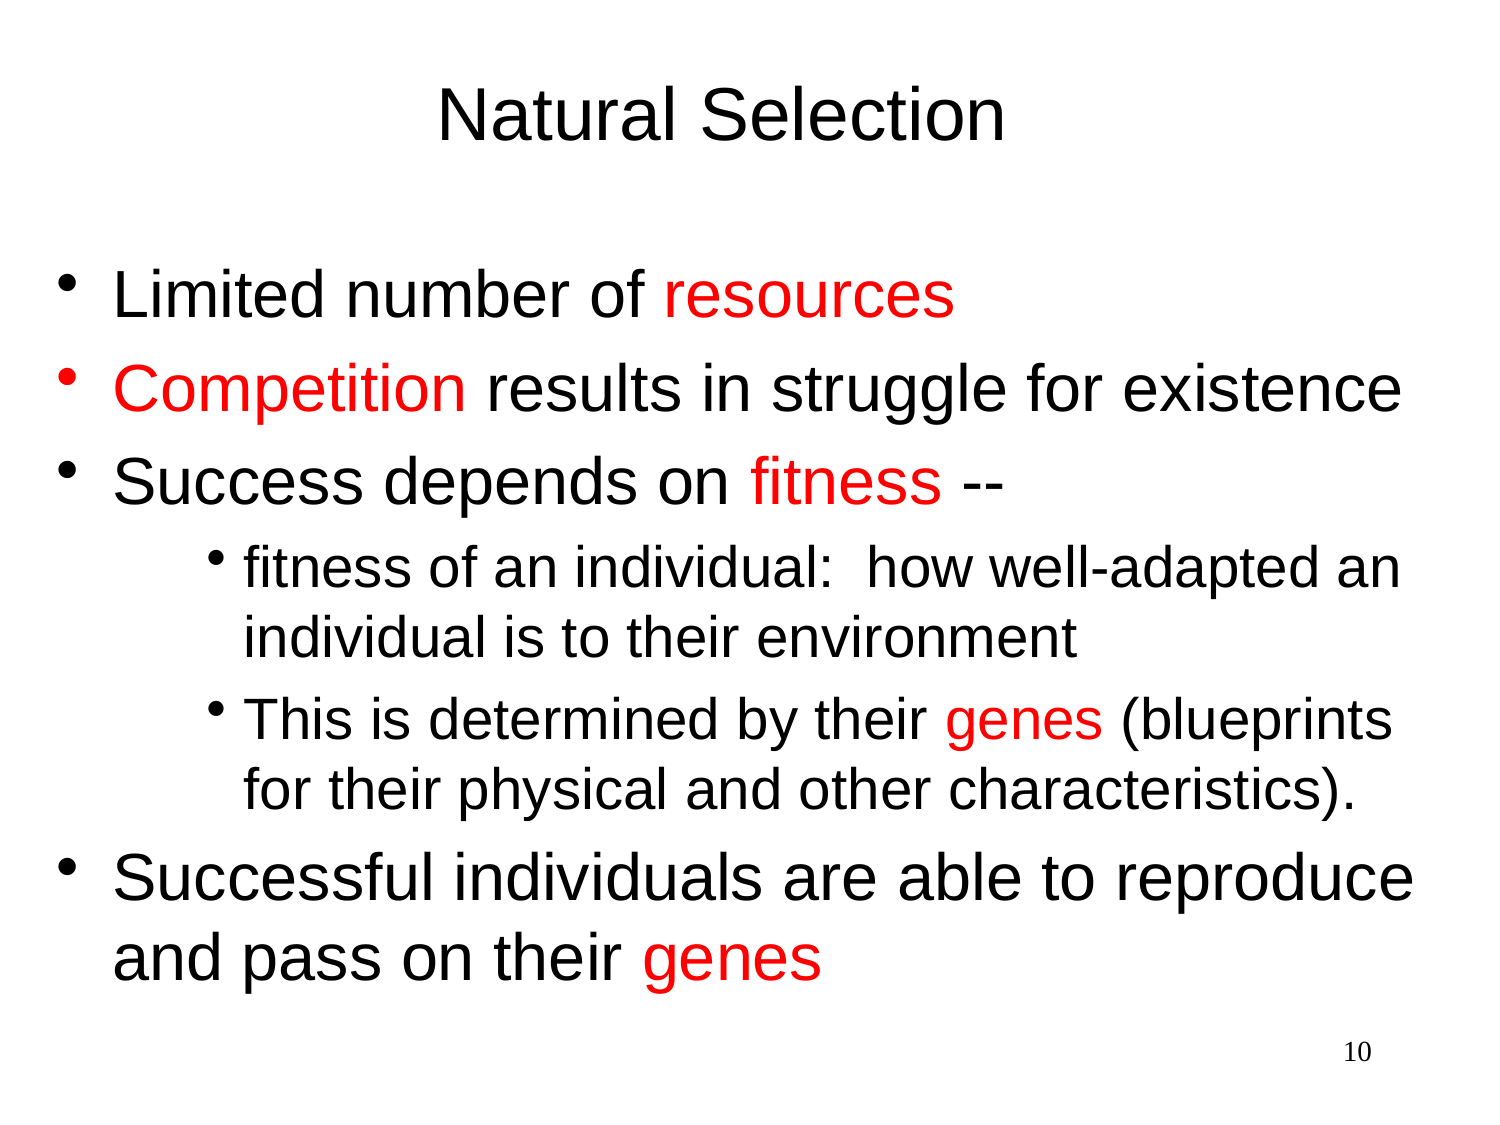

# Natural Selection
Limited number of resources
Competition results in struggle for existence
Success depends on fitness --
fitness of an individual:  how well-adapted an individual is to their environment
This is determined by their genes (blueprints for their physical and other characteristics).
Successful individuals are able to reproduce and pass on their genes
10